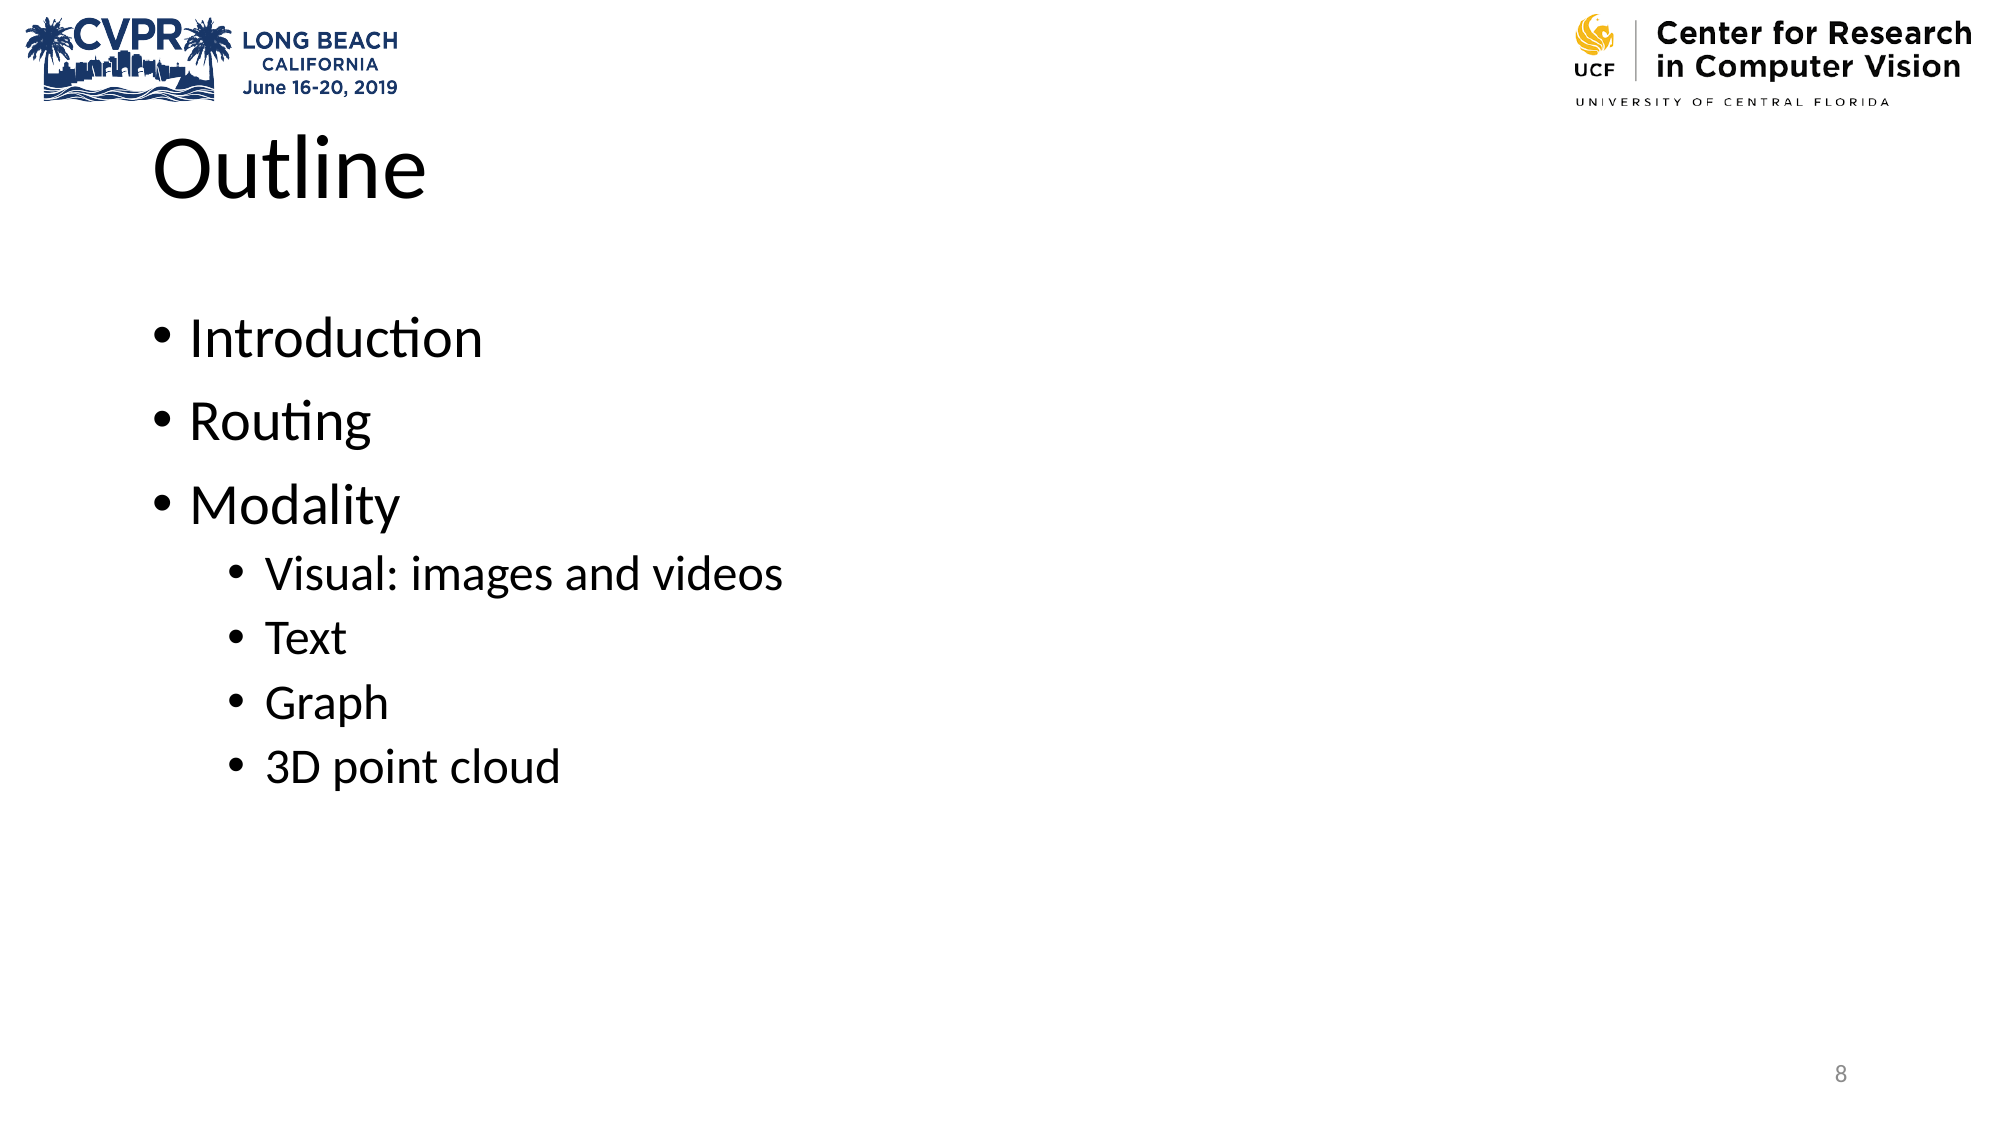

# Outline
Introduction
Routing
Modality
Visual: images and videos
Text
Graph
3D point cloud
8